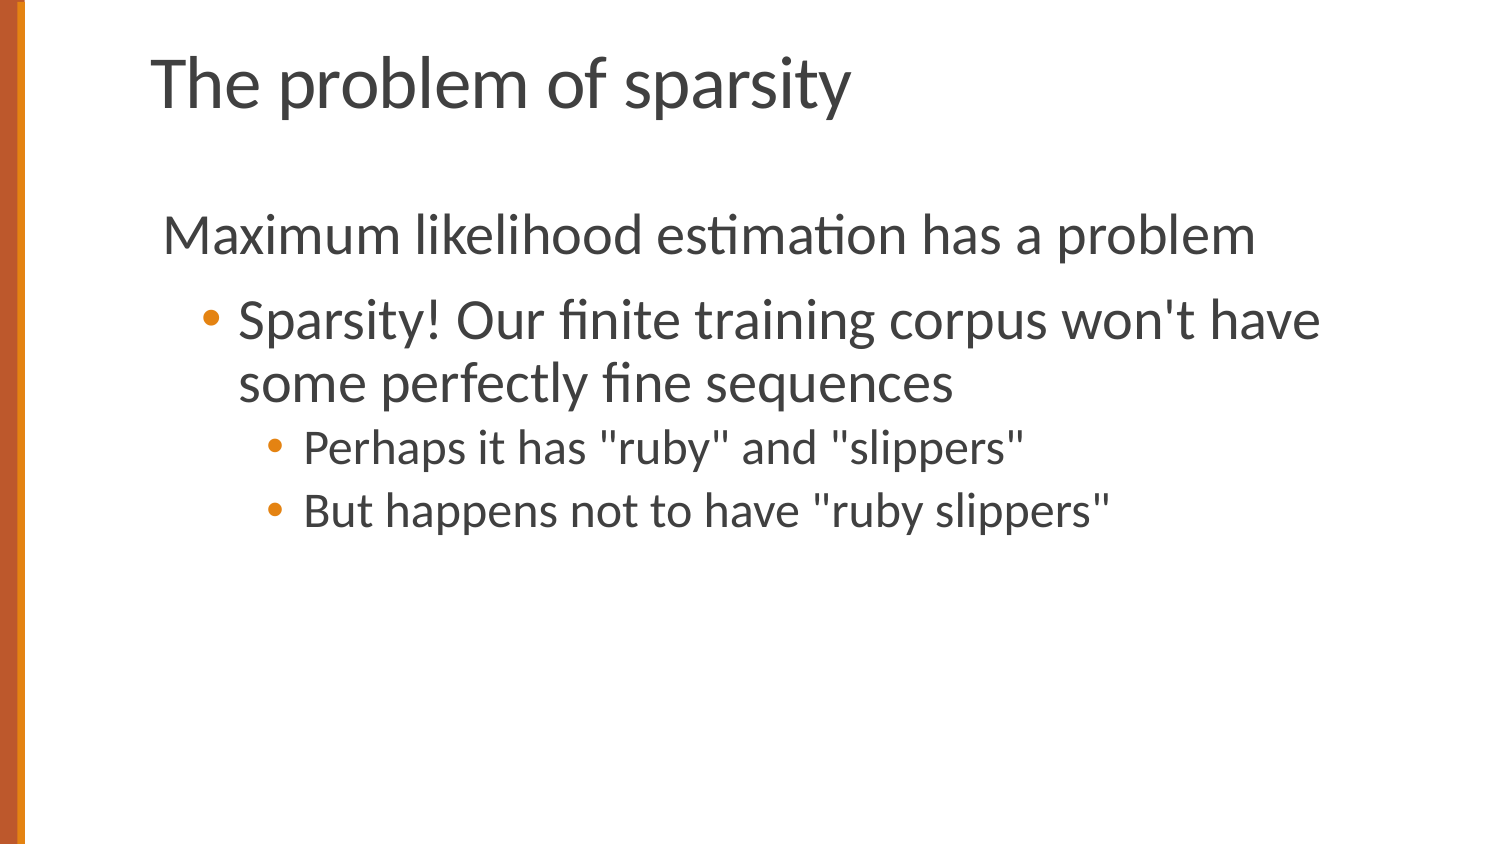

# The problem of sparsity
Maximum likelihood estimation has a problem
Sparsity! Our finite training corpus won't have some perfectly fine sequences
Perhaps it has "ruby" and "slippers"
But happens not to have "ruby slippers"